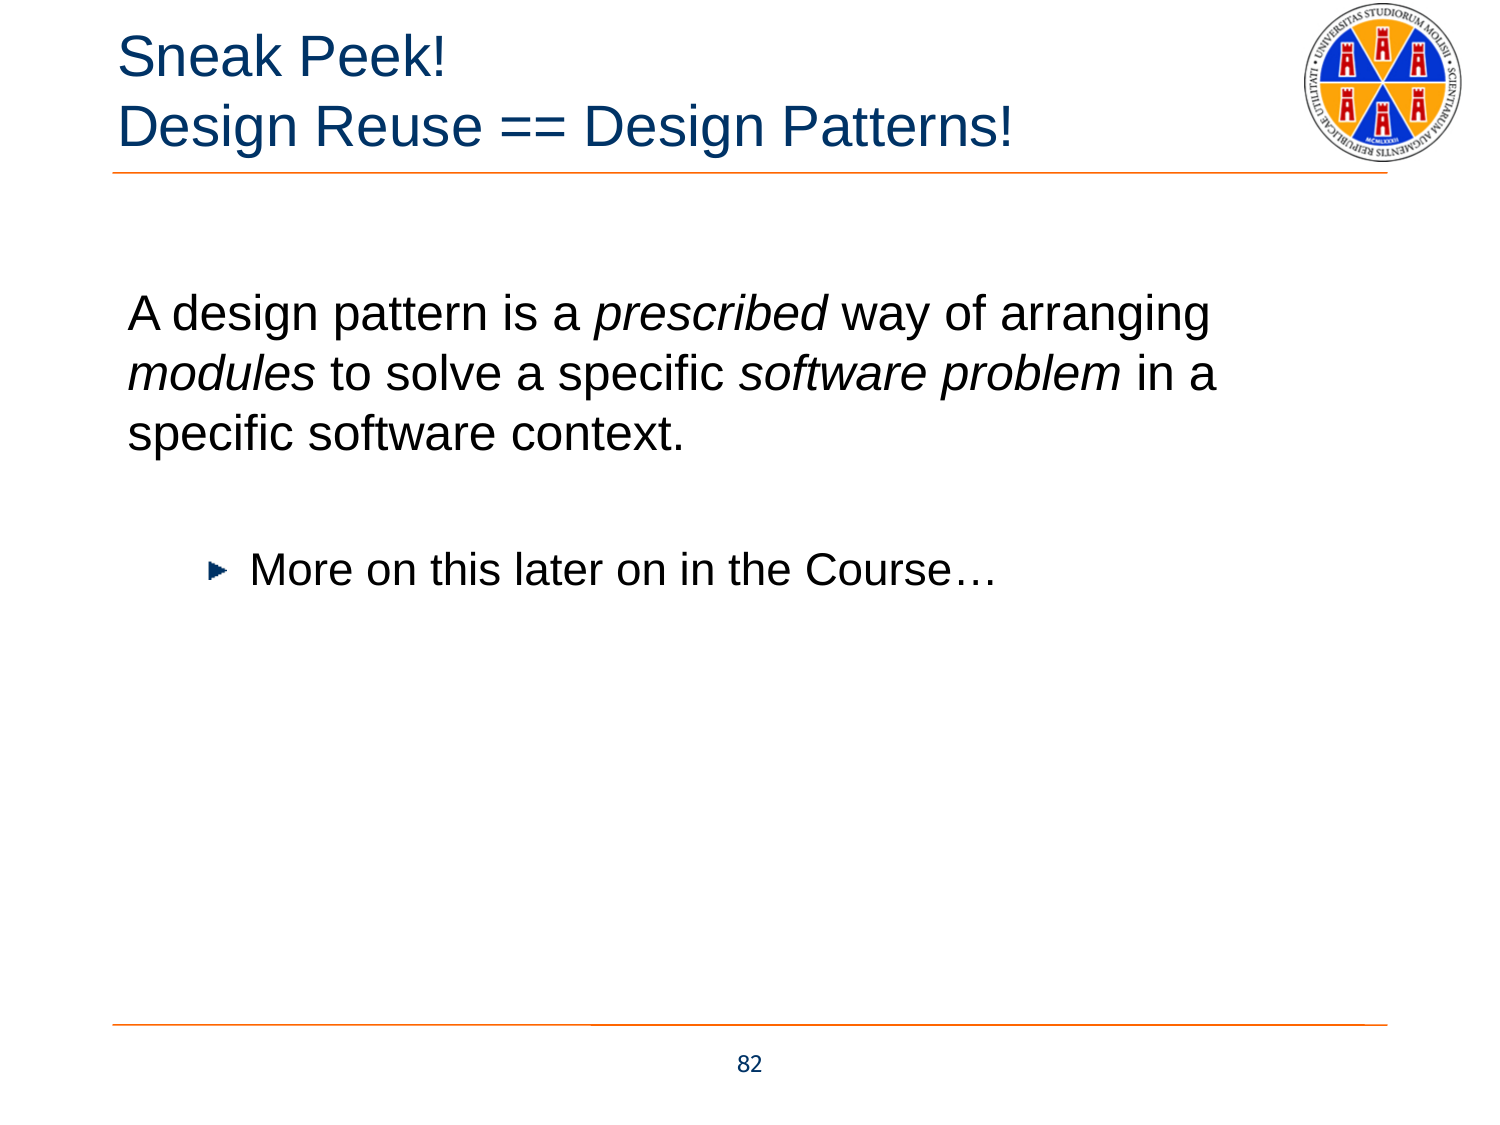

# Sneak Peek! Design Reuse == Design Patterns!

A design pattern is a prescribed way of arranging modules to solve a specific software problem in a specific software context.

More on this later on in the Course…
82